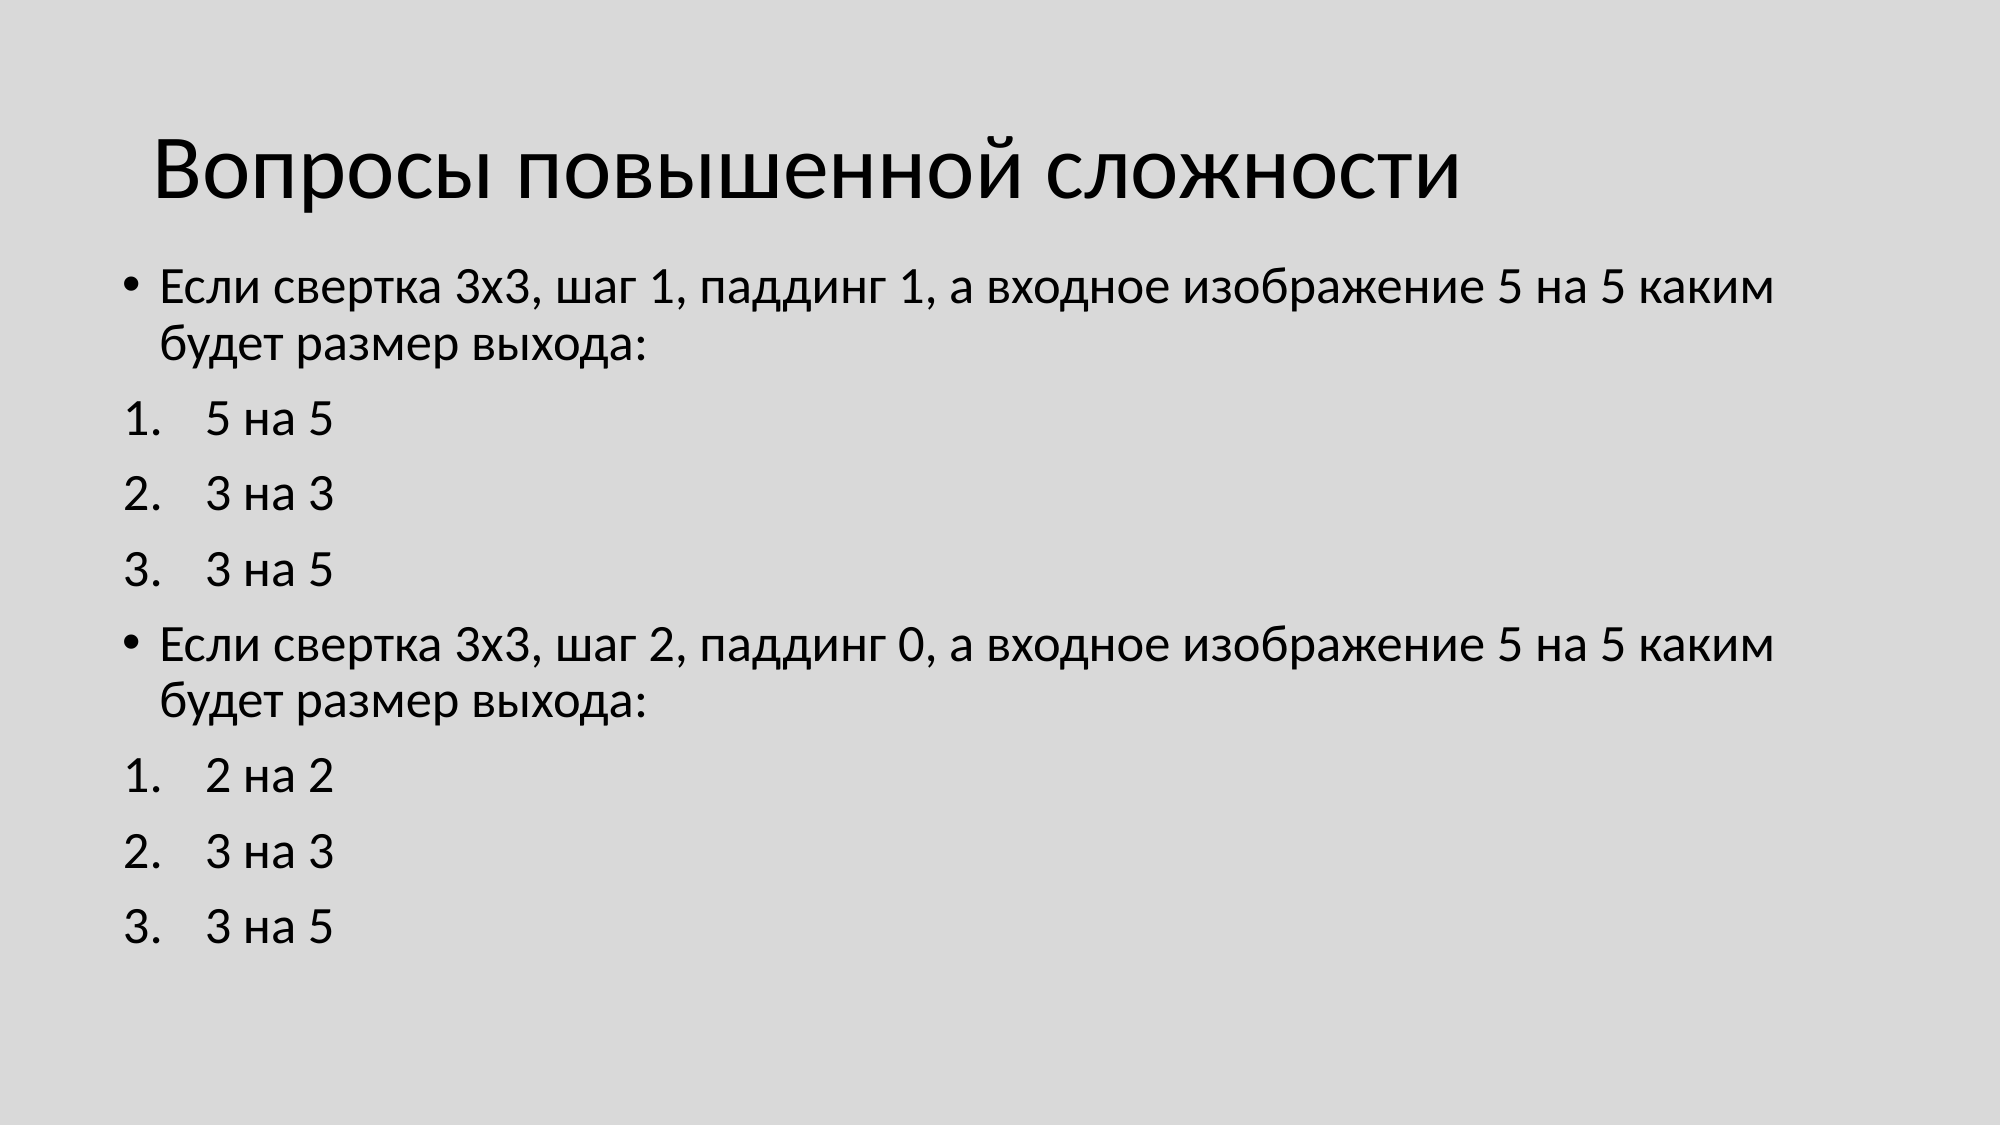

# Вопросы повышенной сложности
Если свертка 3х3, шаг 1, паддинг 1, а входное изображение 5 на 5 каким будет размер выхода:
5 на 5
3 на 3
3 на 5
Если свертка 3х3, шаг 2, паддинг 0, а входное изображение 5 на 5 каким будет размер выхода:
2 на 2
3 на 3
3 на 5